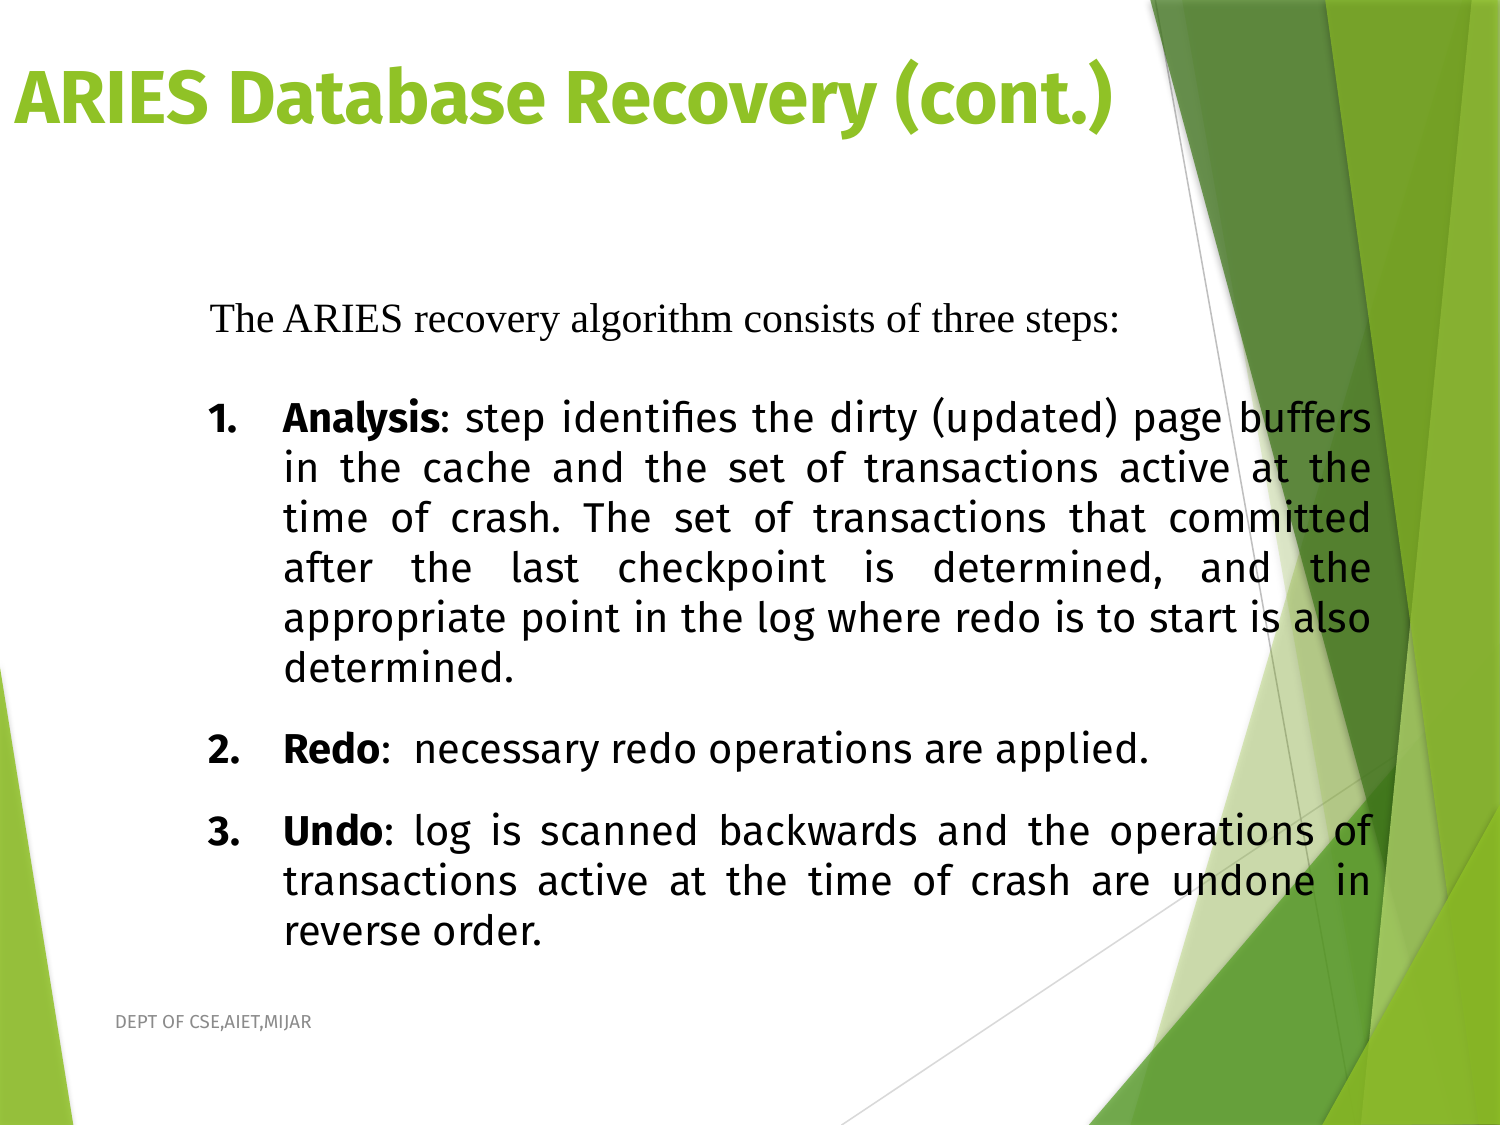

# ARIES Database Recovery (cont.)

The ARIES recovery algorithm consists of three steps:

Analysis: step identifies the dirty (updated) page buffers in the cache and the set of transactions active at the time of crash. The set of transactions that committed after the last checkpoint is determined, and the appropriate point in the log where redo is to start is also determined.
Redo:  necessary redo operations are applied.
Undo: log is scanned backwards and the operations of transactions active at the time of crash are undone in reverse order.
DEPT OF CSE,AIET,MIJAR